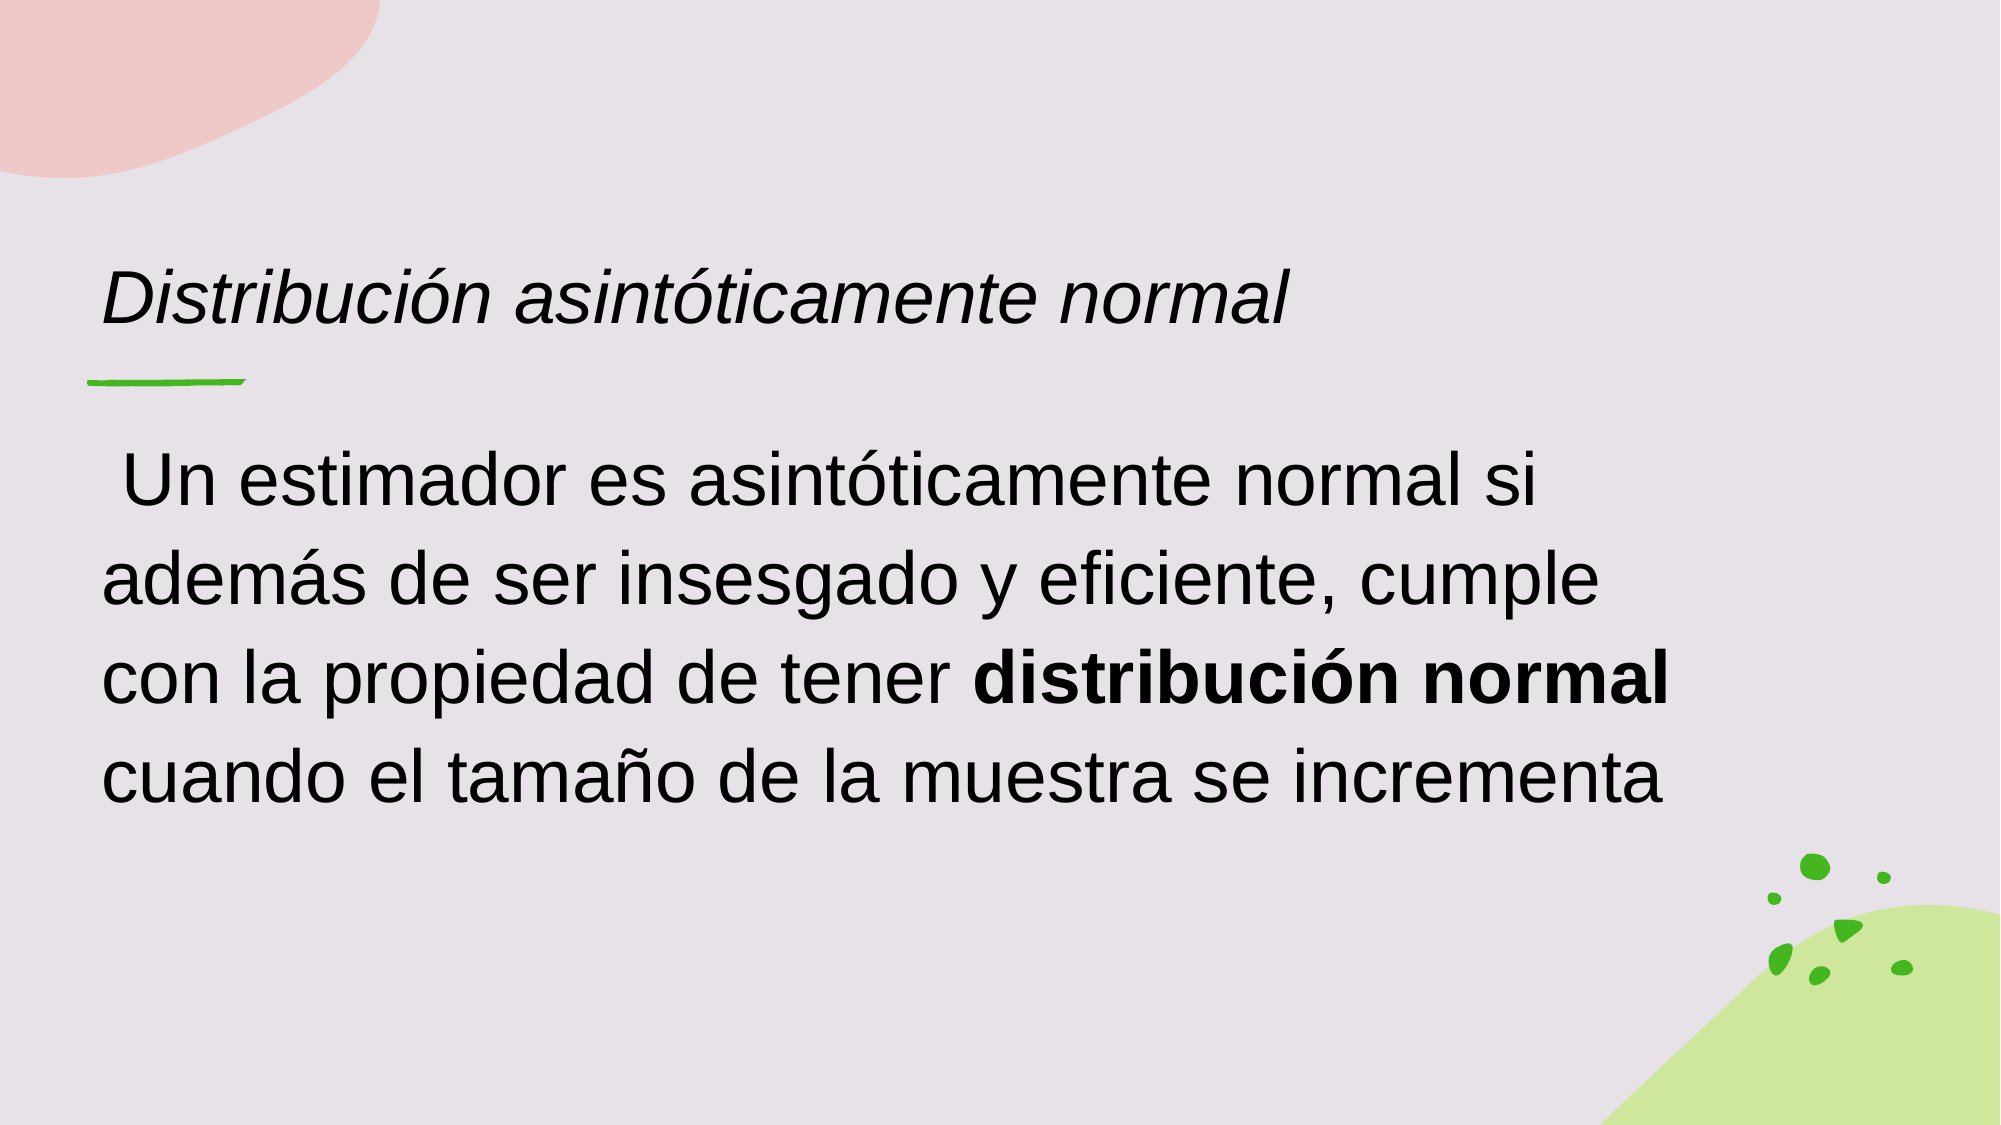

# Distribución asintóticamente normal
 Un estimador es asintóticamente normal si además de ser insesgado y eficiente, cumple con la propiedad de tener distribución normal cuando el tamaño de la muestra se incrementa